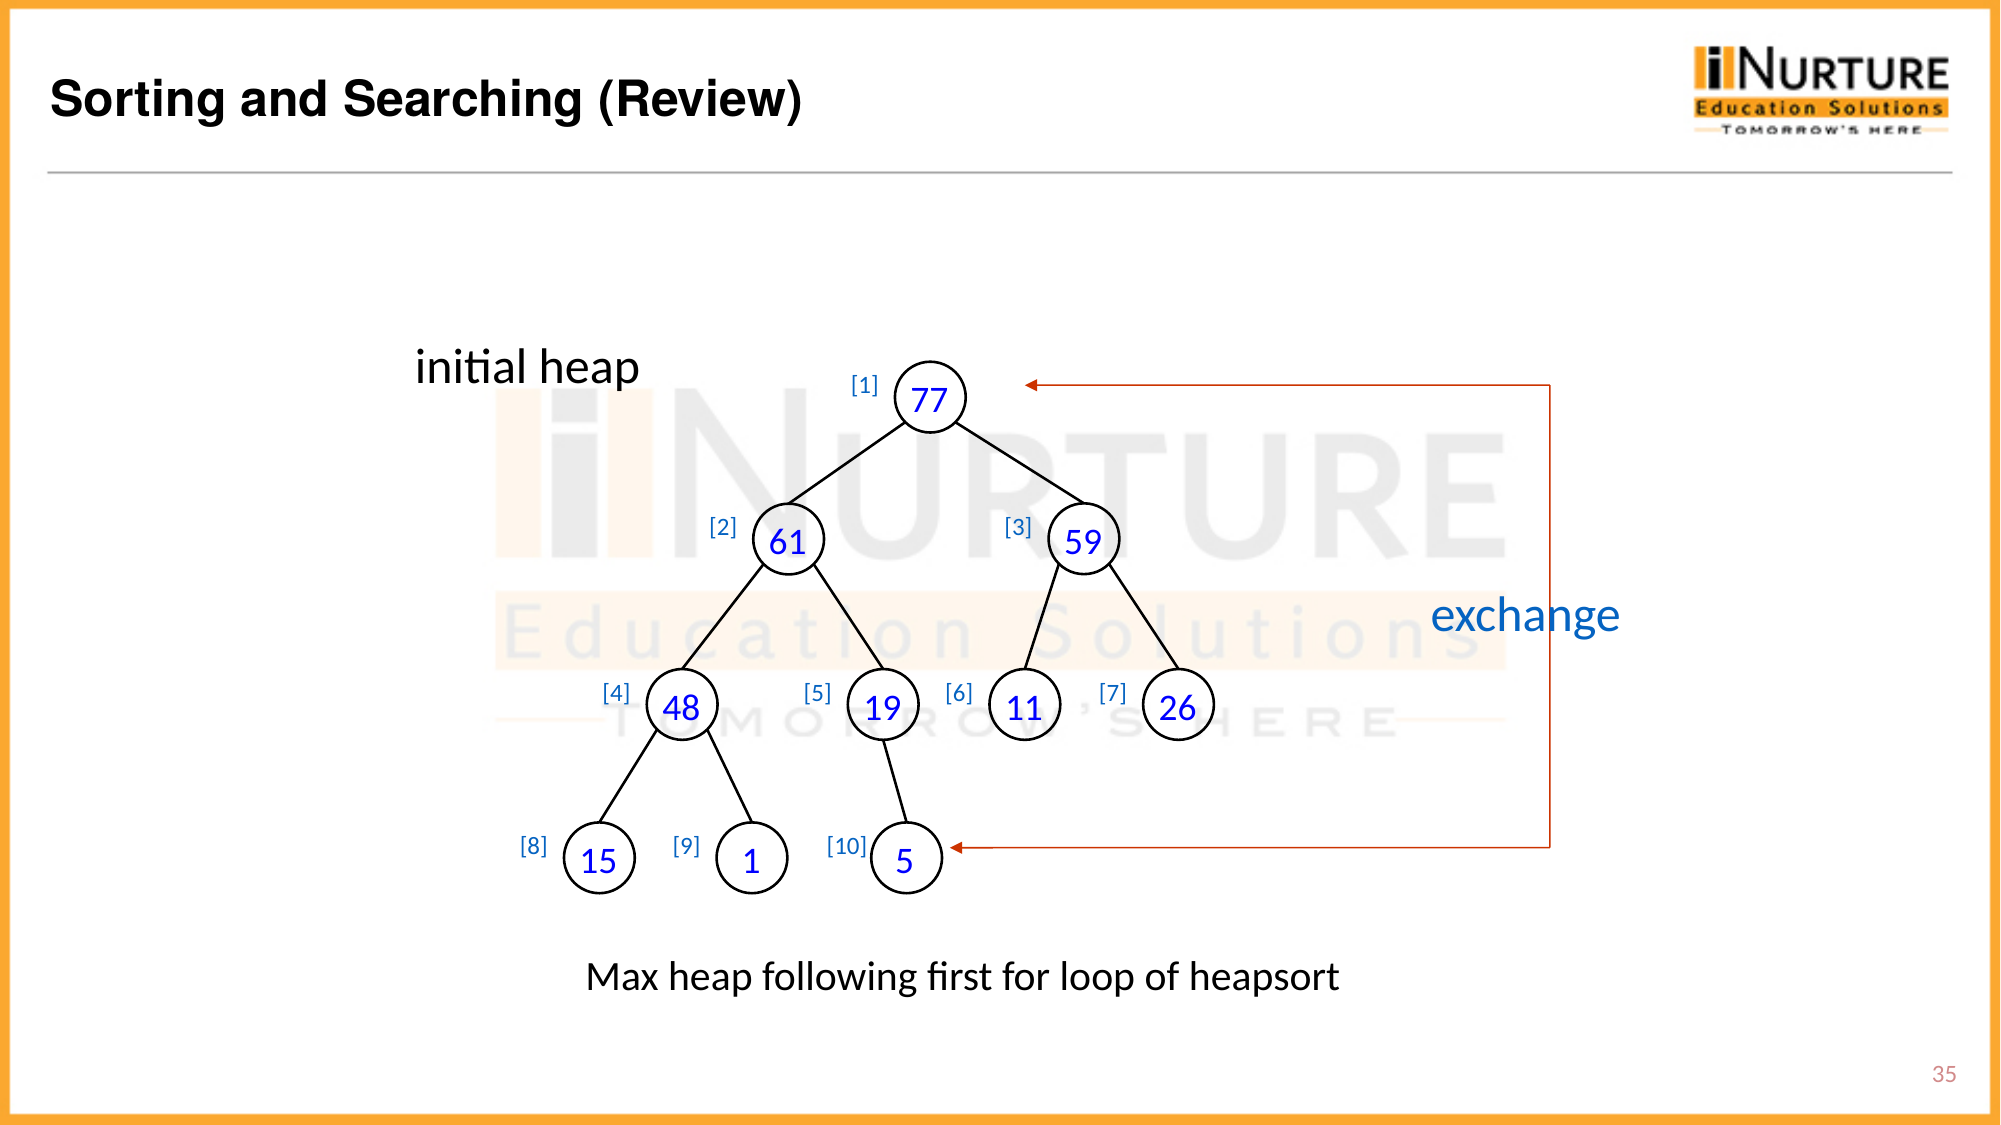

Sorting and Searching (Review)
initial heap
[1]

77

[3]

[2]

59
61
exchange
[4]
[5]
[6]
[7]

48
19
11
26
[8]
[9]
[10]

15
1
5

Max heap following first for loop of heapsort
35